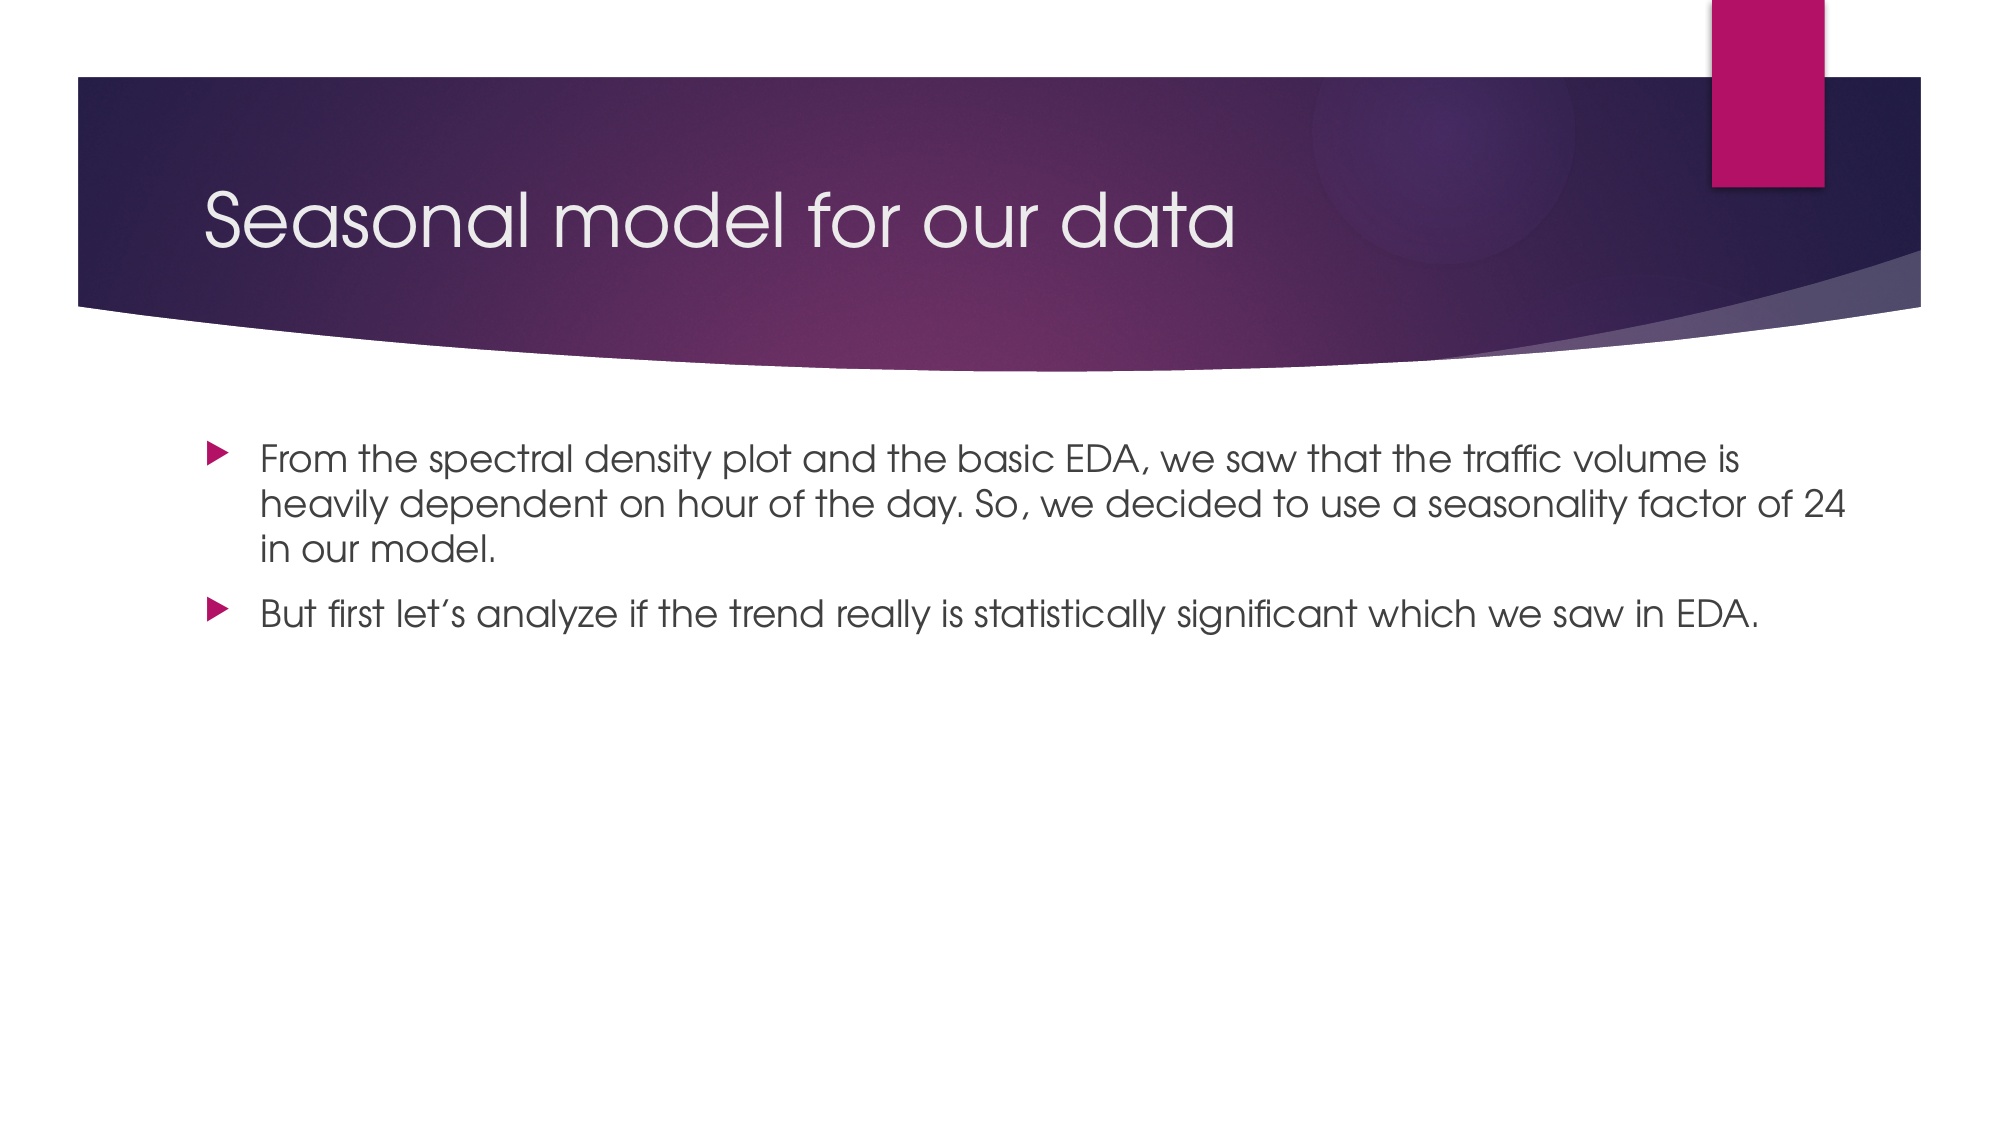

# Seasonal model for our data
From the spectral density plot and the basic EDA, we saw that the traffic volume is heavily dependent on hour of the day. So, we decided to use a seasonality factor of 24 in our model.
But first let’s analyze if the trend really is statistically significant which we saw in EDA.